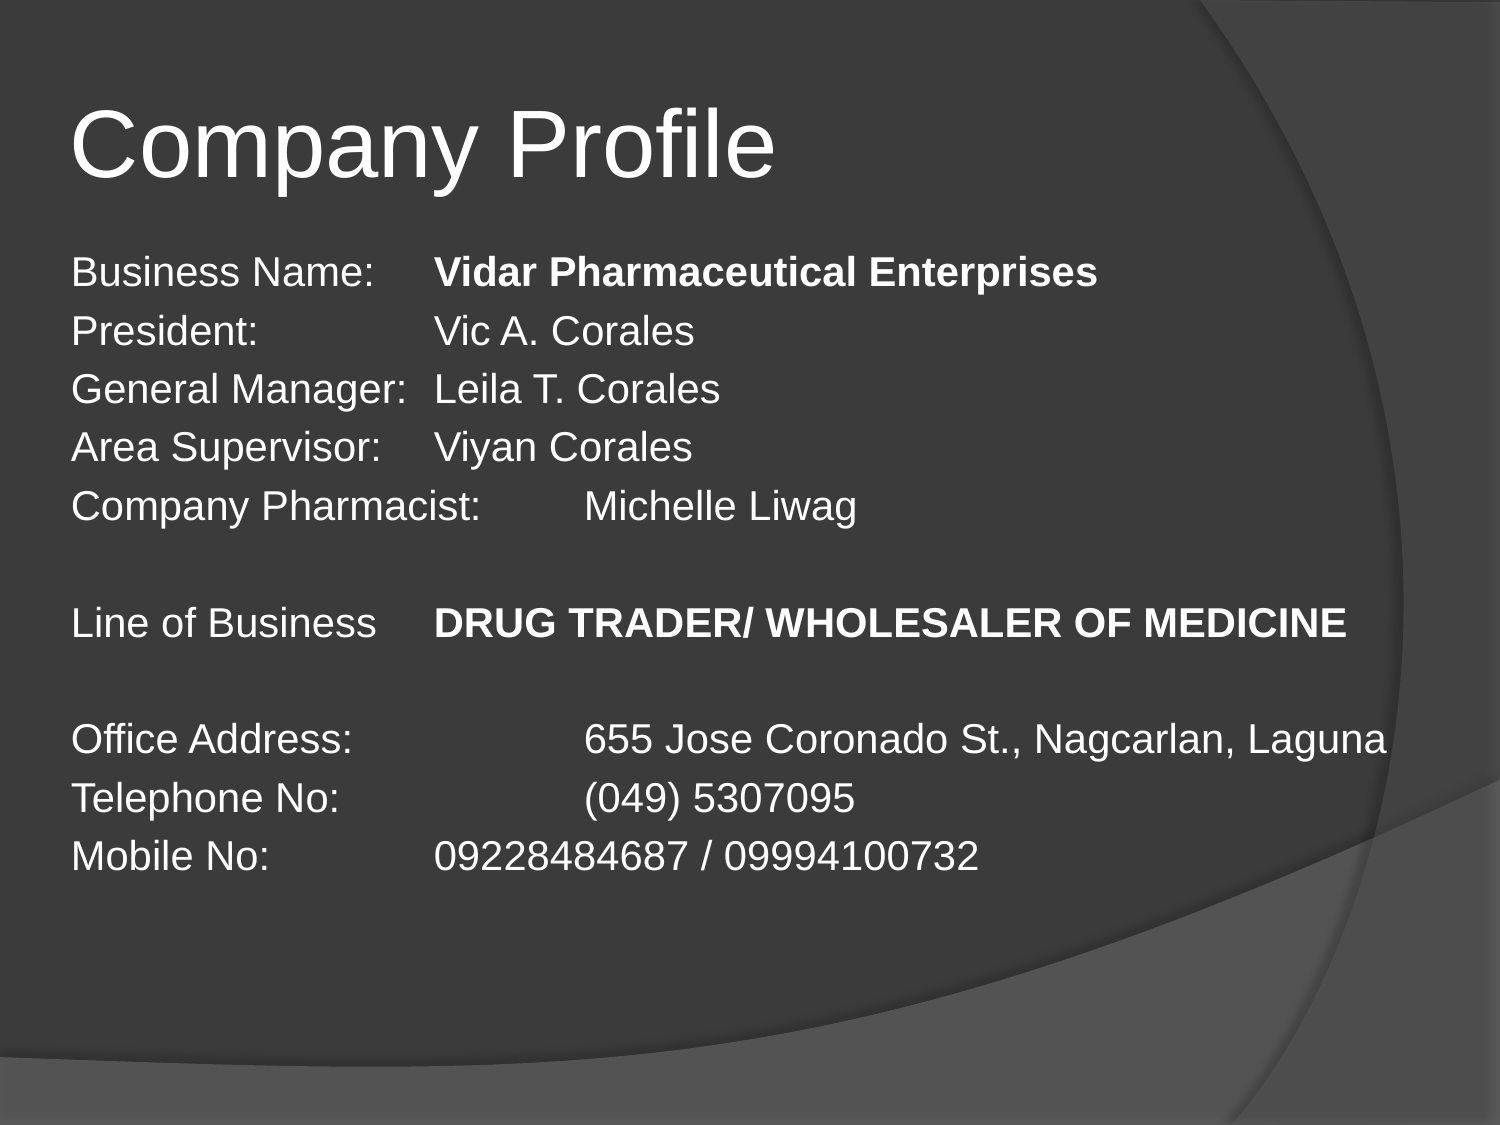

# Company Profile
Business Name: 	Vidar Pharmaceutical Enterprises
President:		Vic A. Corales
General Manager:	Leila T. Corales
Area Supervisor:	Viyan Corales
Company Pharmacist:	Michelle Liwag

Line of Business	DRUG TRADER/ WHOLESALER OF MEDICINE

Office Address:		655 Jose Coronado St., Nagcarlan, Laguna
Telephone No:		(049) 5307095
Mobile No:		09228484687 / 09994100732